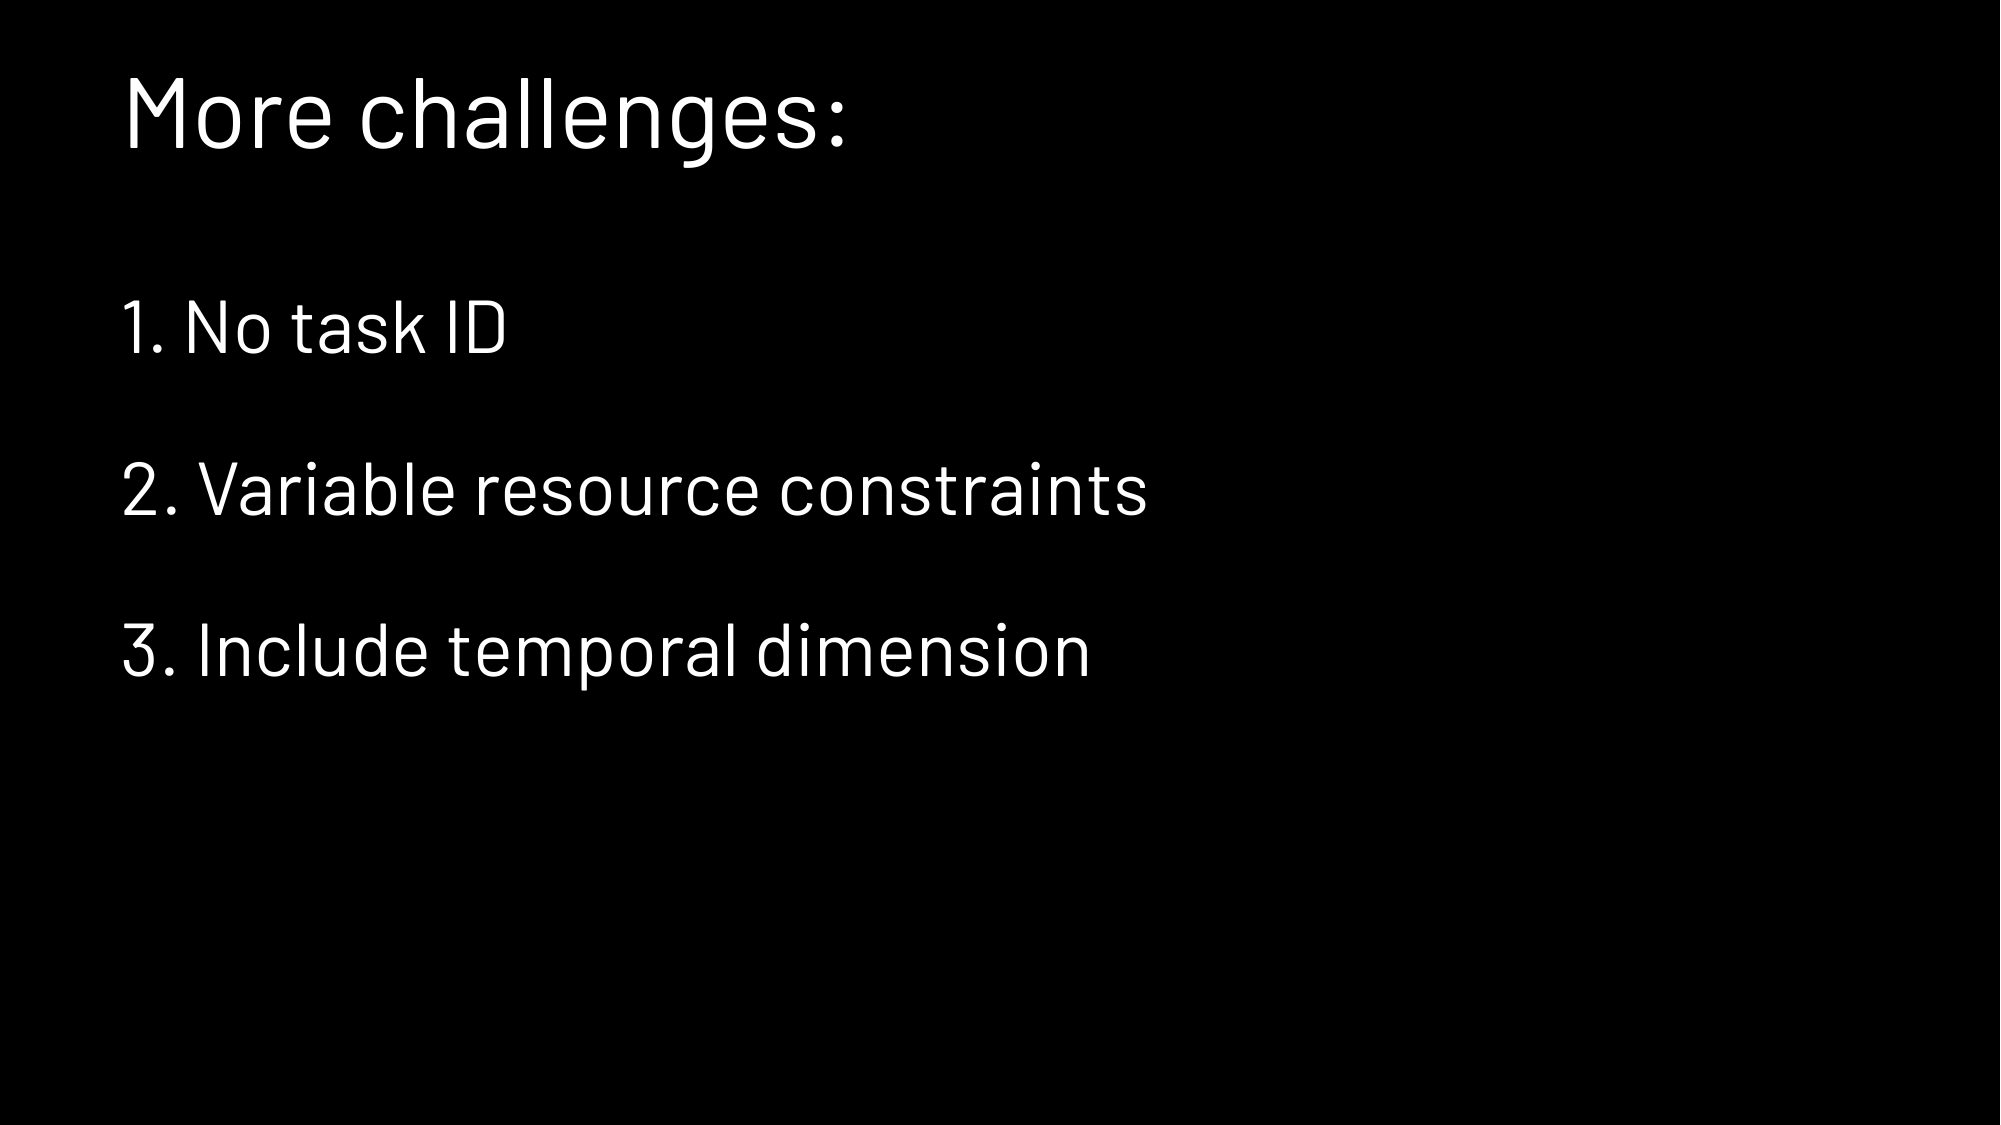

# More challenges:
1. No task ID

2. Variable resource constraints

3. Include temporal dimension